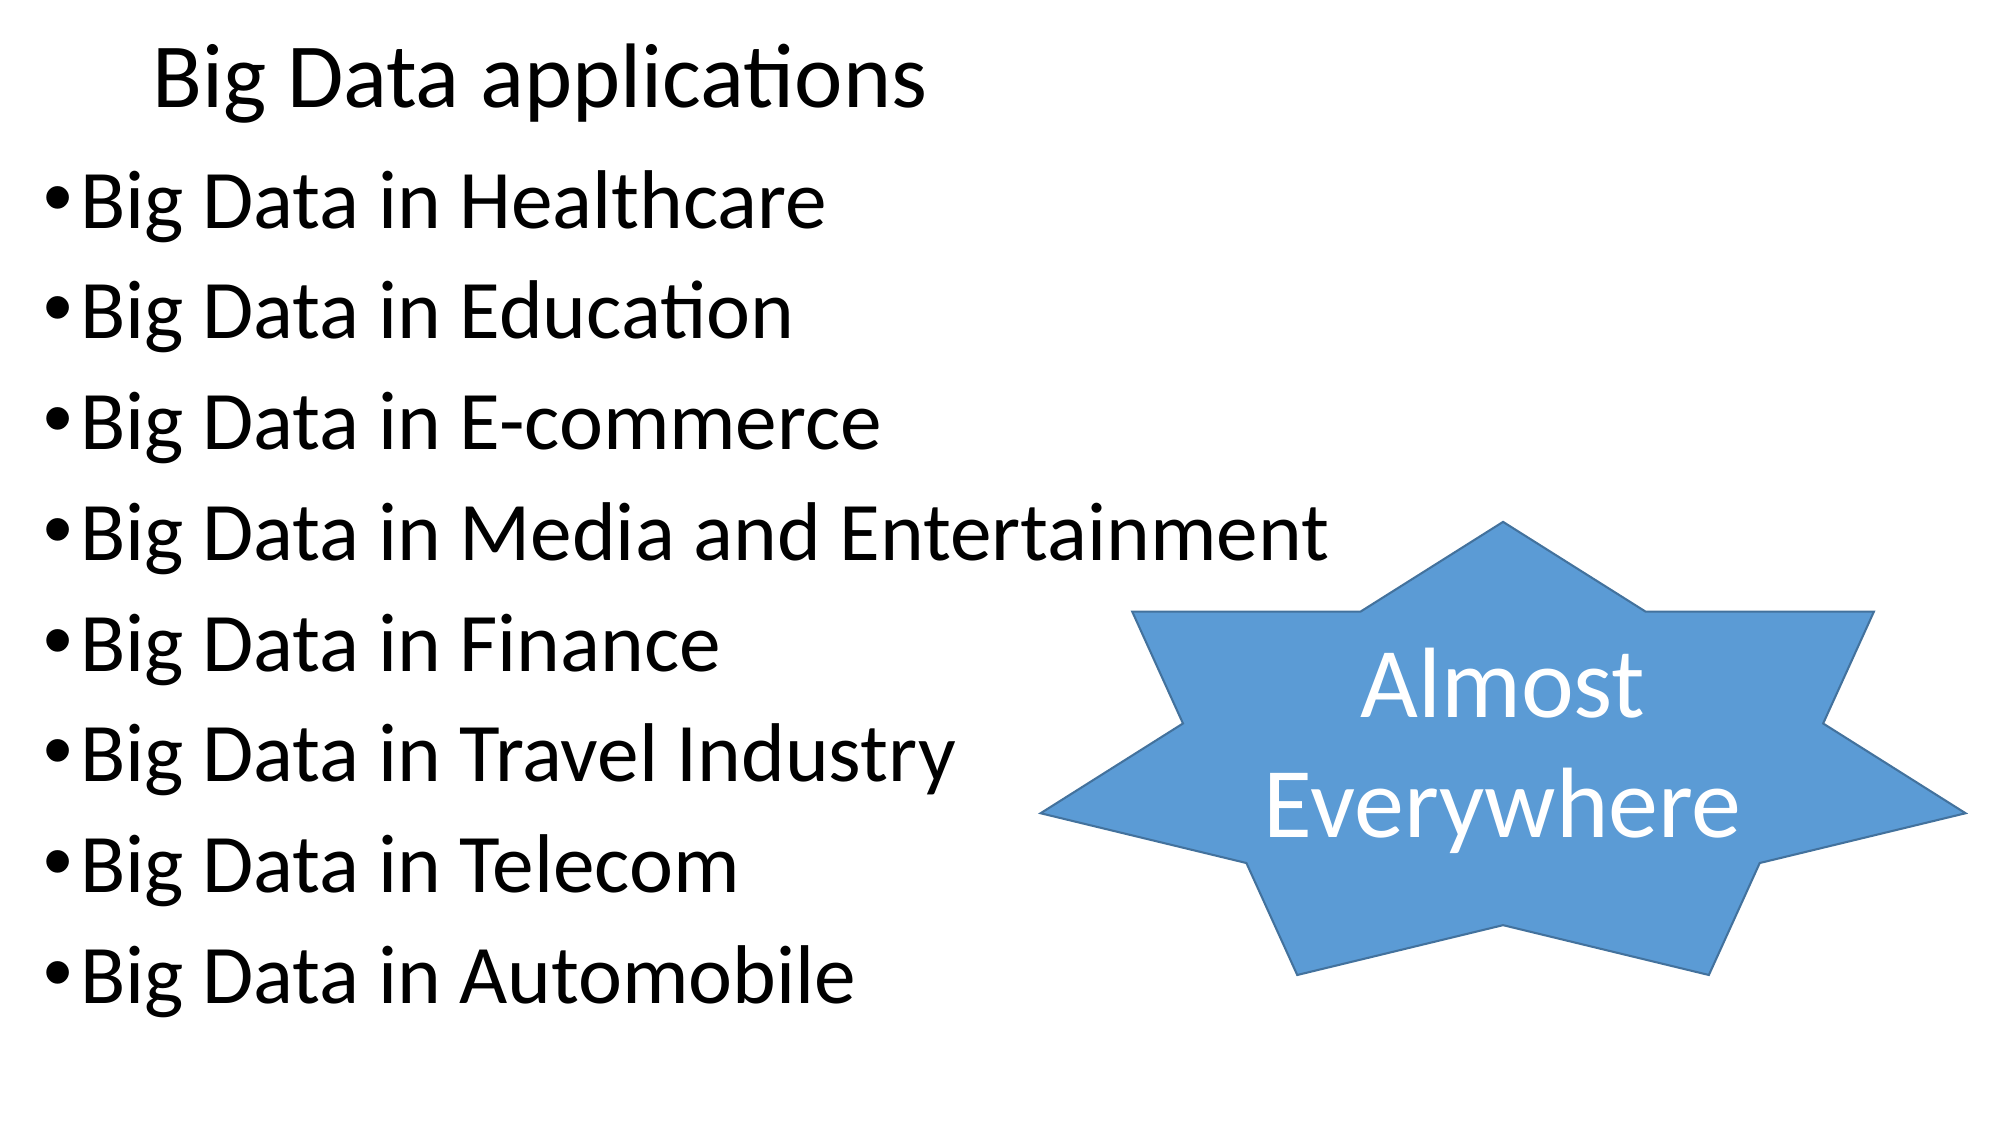

# Big Data applications
Big Data in Healthcare
Big Data in Education
Big Data in E-commerce
Big Data in Media and Entertainment
Big Data in Finance
Big Data in Travel Industry
Big Data in Telecom
Big Data in Automobile

Almost Everywhere